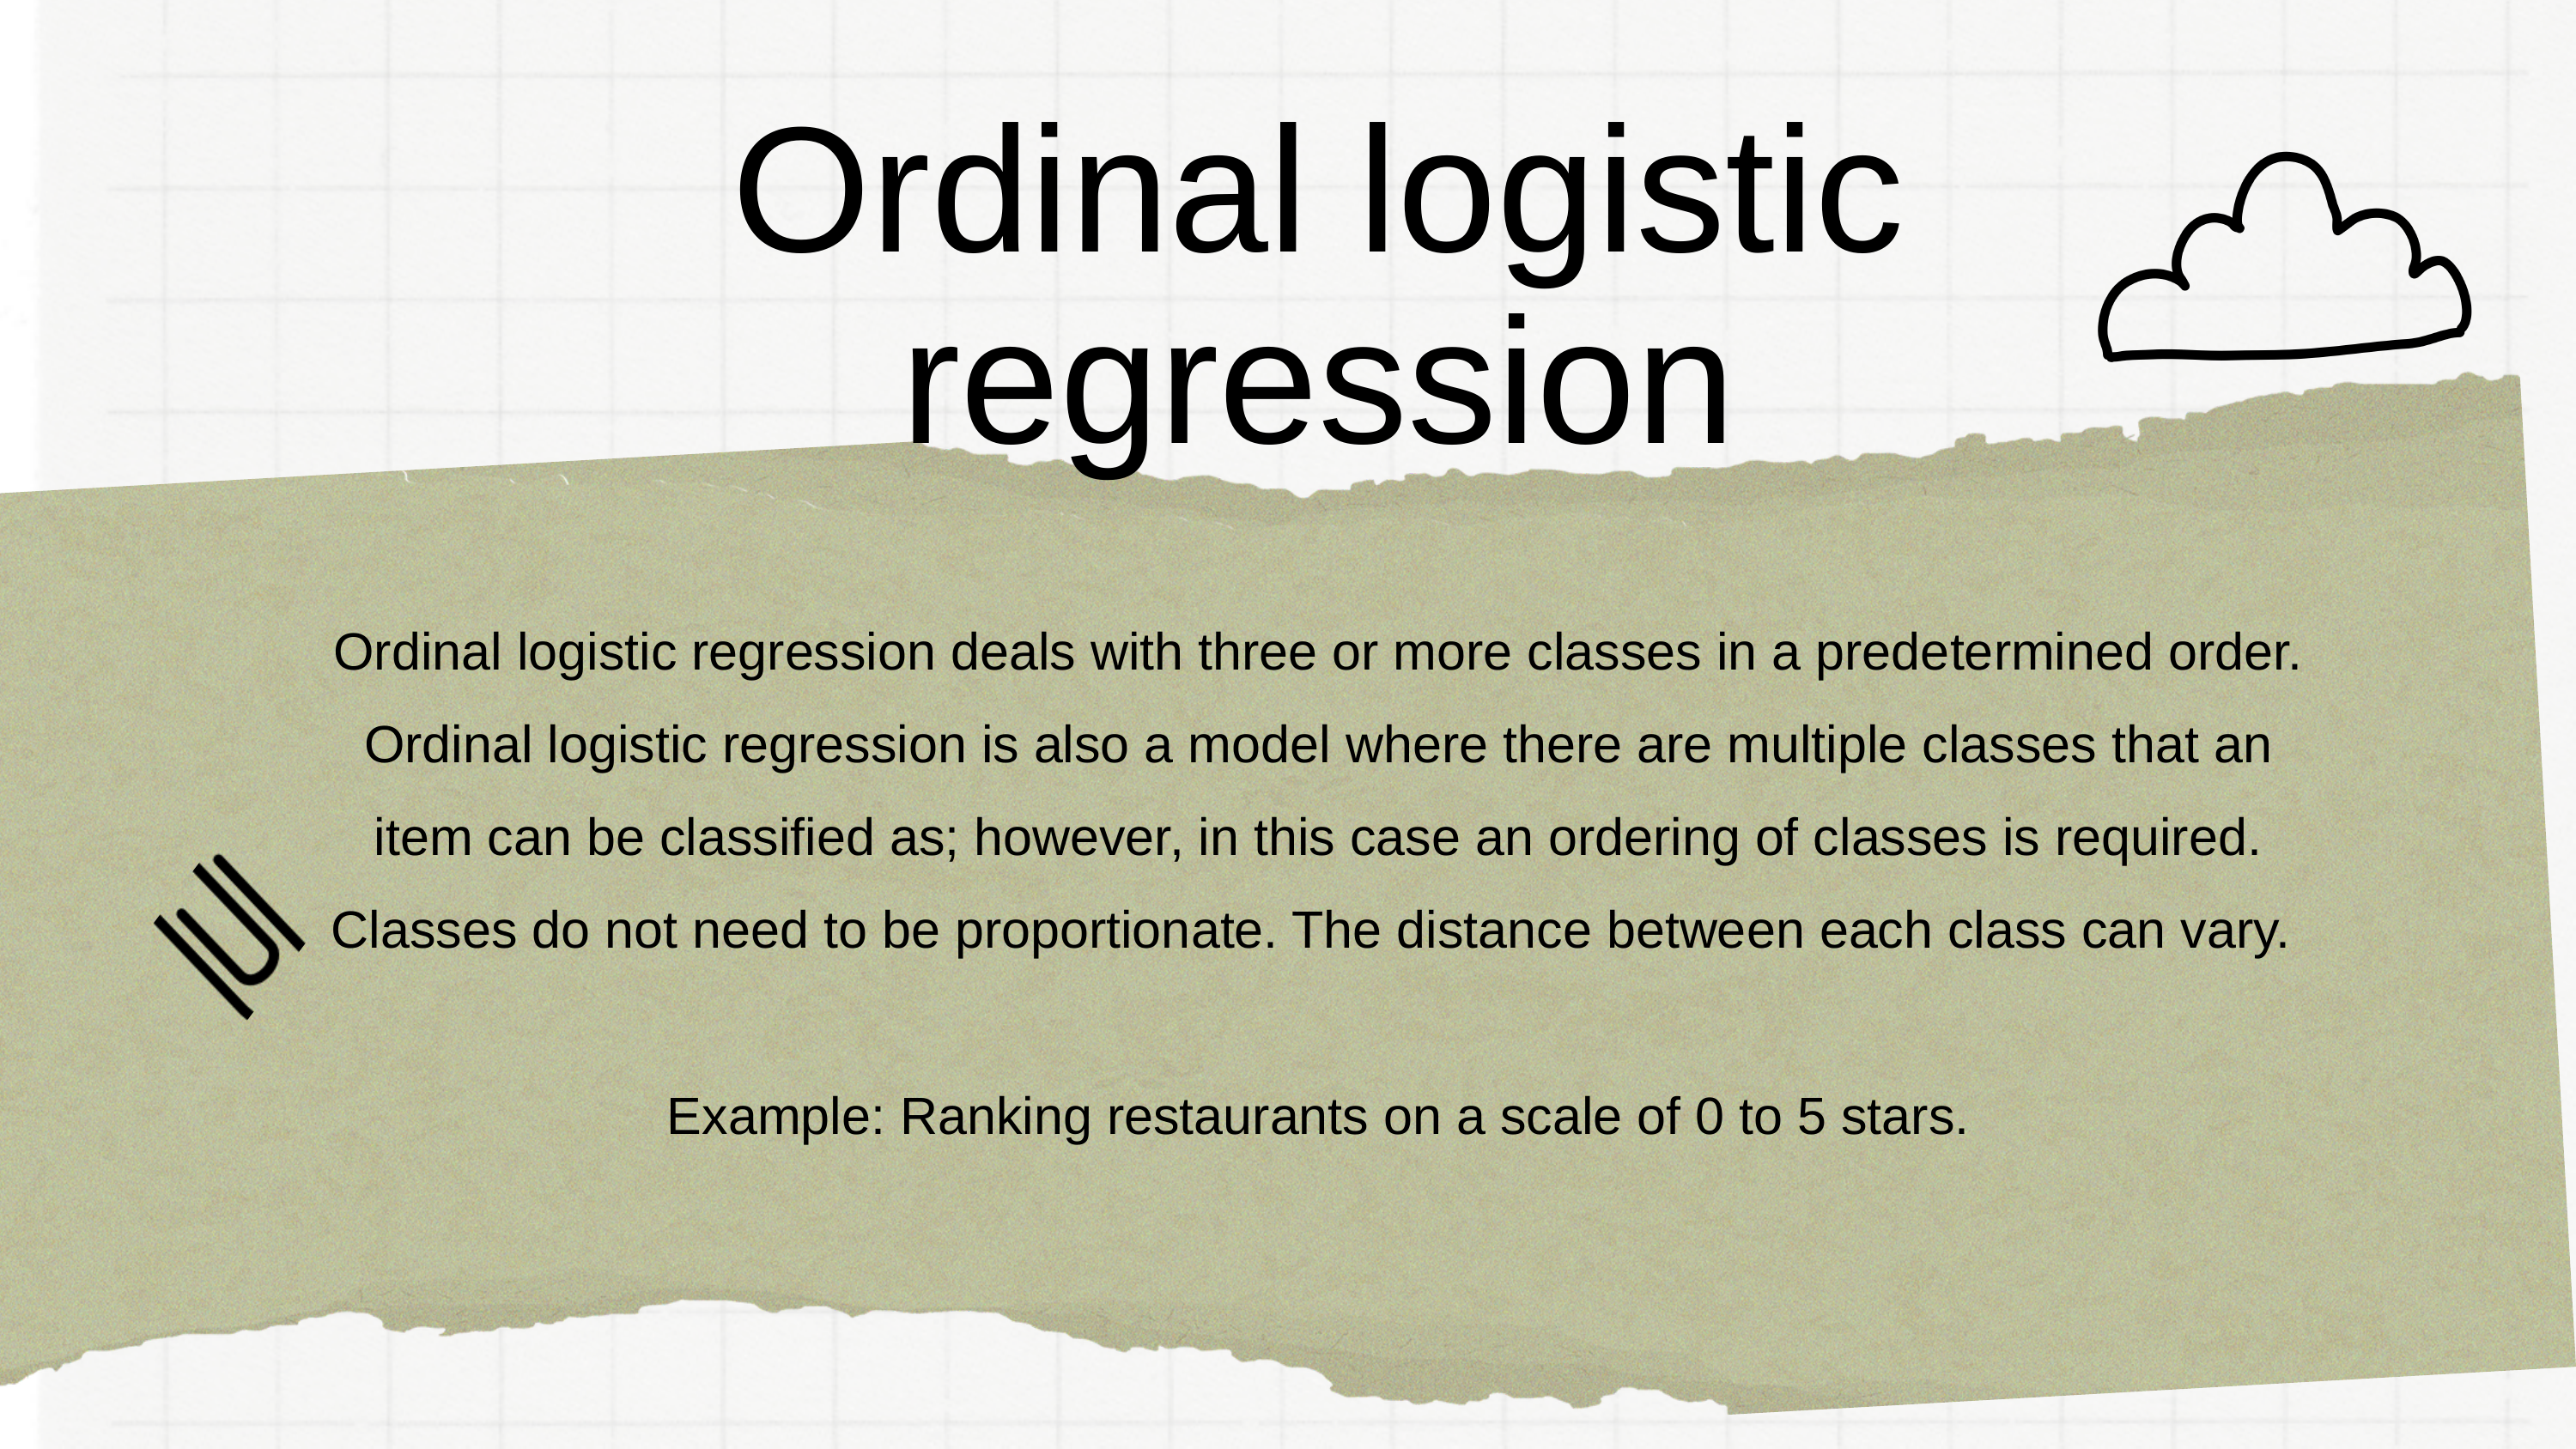

Ordinal logistic regression

Ordinal logistic regression deals with three or more classes in a predetermined order. Ordinal logistic regression is also a model where there are multiple classes that an item can be classified as; however, in this case an ordering of classes is required. Classes do not need to be proportionate. The distance between each class can vary.

Example: Ranking restaurants on a scale of 0 to 5 stars.